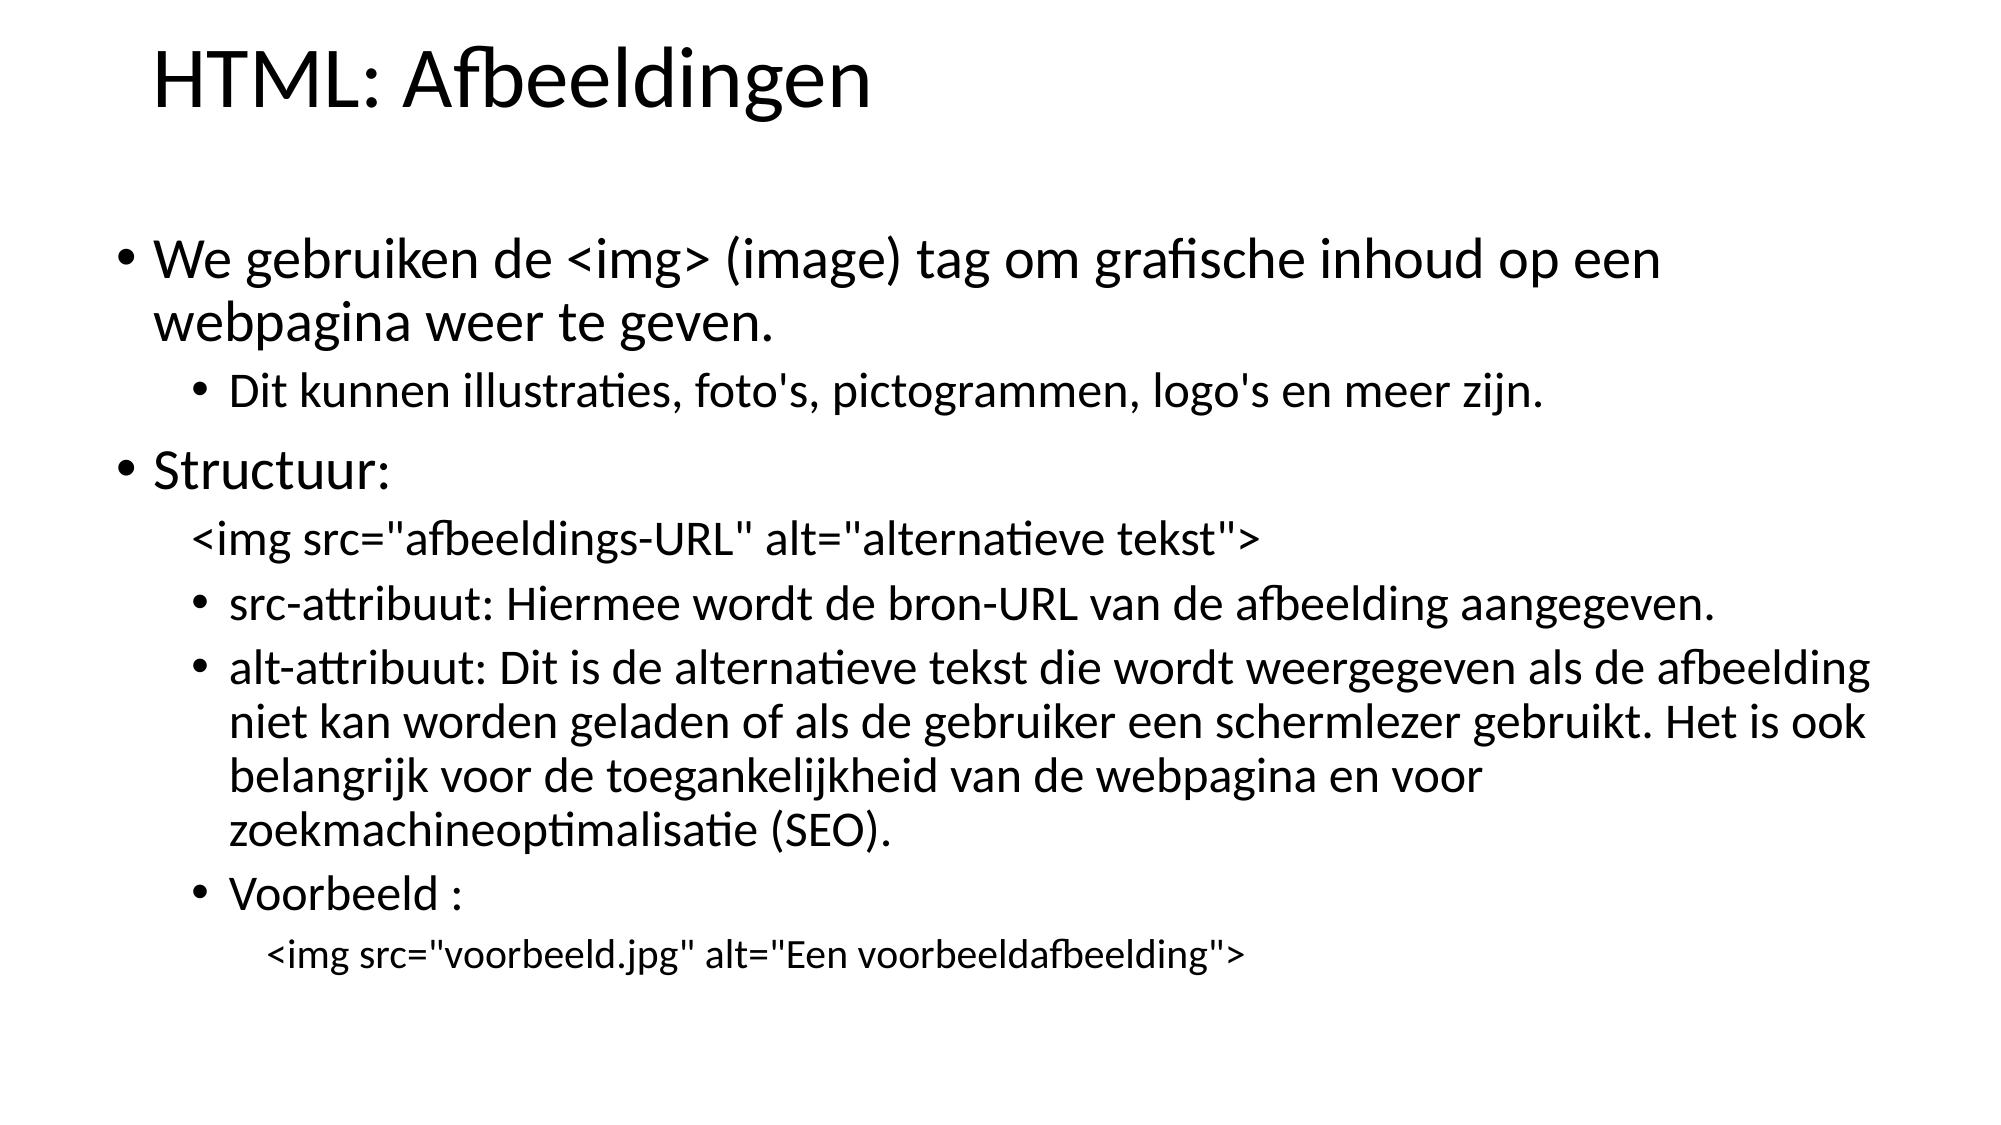

# HTML: Afbeeldingen
We gebruiken de <img> (image) tag om grafische inhoud op een webpagina weer te geven.
Dit kunnen illustraties, foto's, pictogrammen, logo's en meer zijn.
Structuur:
<img src="afbeeldings-URL" alt="alternatieve tekst">
src-attribuut: Hiermee wordt de bron-URL van de afbeelding aangegeven.
alt-attribuut: Dit is de alternatieve tekst die wordt weergegeven als de afbeelding niet kan worden geladen of als de gebruiker een schermlezer gebruikt. Het is ook belangrijk voor de toegankelijkheid van de webpagina en voor zoekmachineoptimalisatie (SEO).
Voorbeeld :
<img src="voorbeeld.jpg" alt="Een voorbeeldafbeelding">